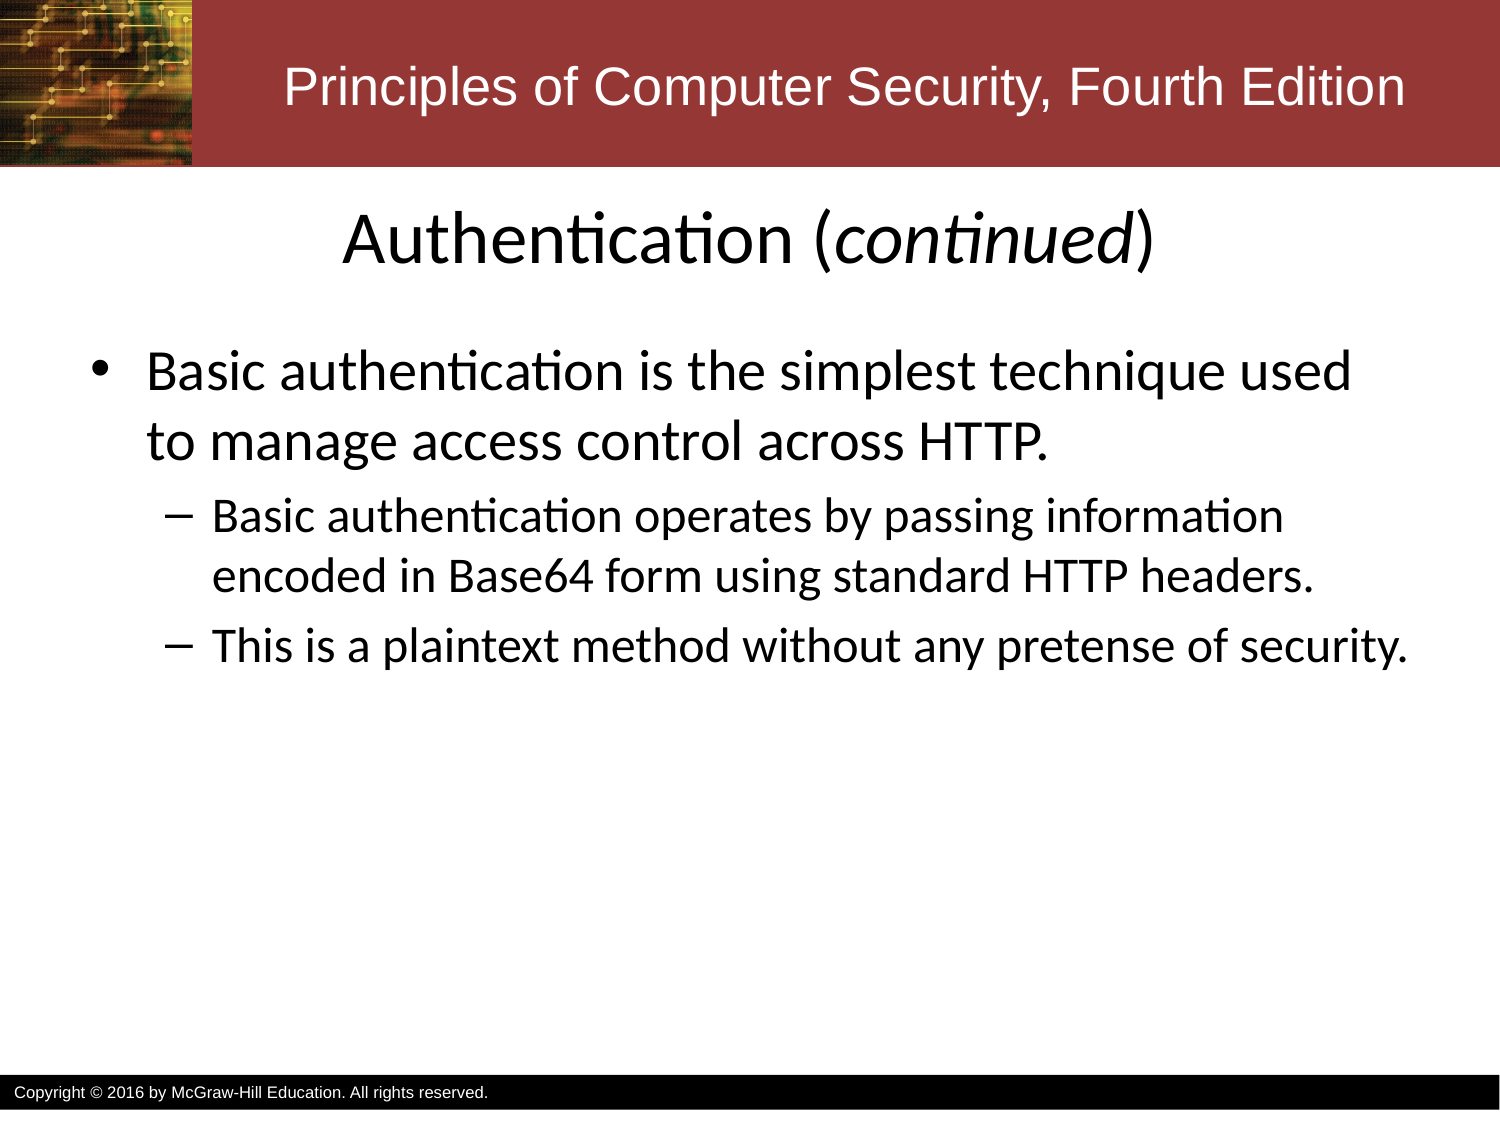

# Authentication (continued)
Basic authentication is the simplest technique used to manage access control across HTTP.
Basic authentication operates by passing information encoded in Base64 form using standard HTTP headers.
This is a plaintext method without any pretense of security.